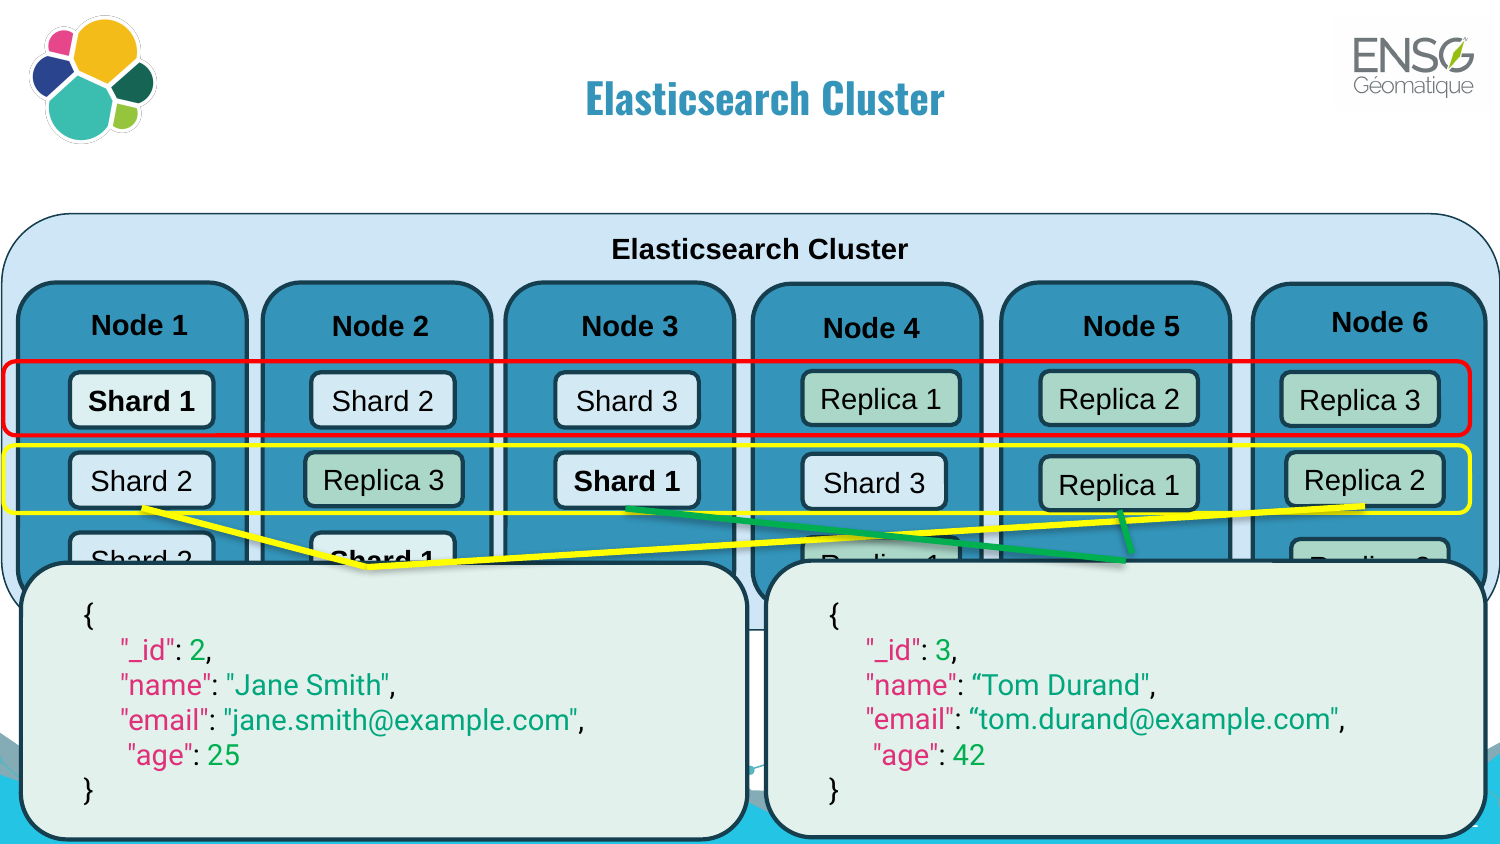

# Elasticsearch Cluster

Elasticsearch Cluster

Node 6
Node 1
Node 2
Node 5
Node 3
Node 4

Replica 2
Replica 1
Replica 3
Shard 2
Shard 1
Shard 3

Replica 2
Replica 3
Shard 2
Shard 1
Shard 3
Replica 1
Shard 1
Shard 2
Replica 1
Replica 2

{
     "_id": 2,
     "name": "Jane Smith",
     "email": "jane.smith@example.com",
      "age": 25
}
{
     "_id": 3,
     "name": “Tom Durand",
     "email": “tom.durand@example.com",
      "age": 42
}
42